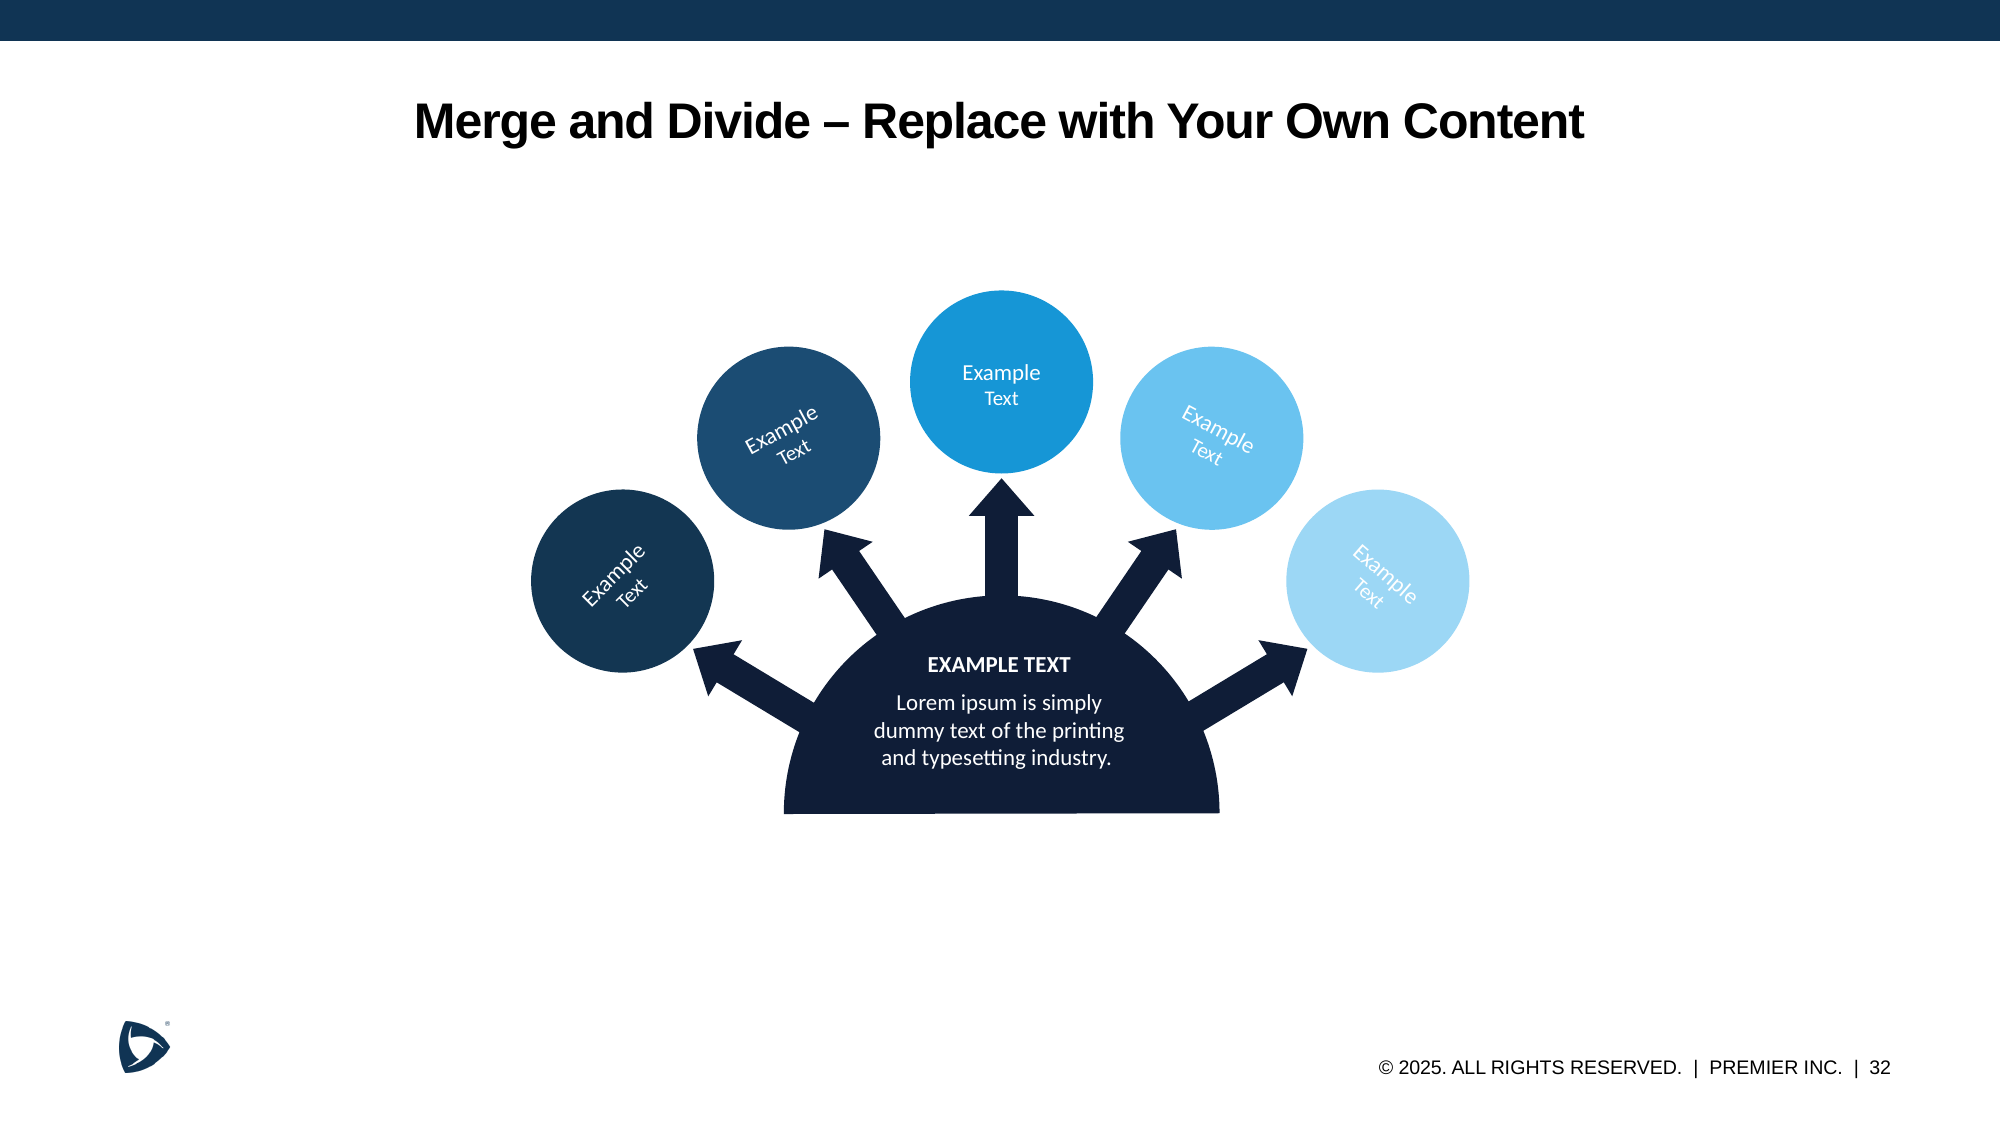

# Merge and Divide – Replace with Your Own Content

Example Text

Example Text

Example Text

Example Text

Example Text

EXAMPLE TEXT
Lorem ipsum is simply dummy text of the printing and typesetting industry.
01
Example text
Example Text

02
03
Example Text
Example Text